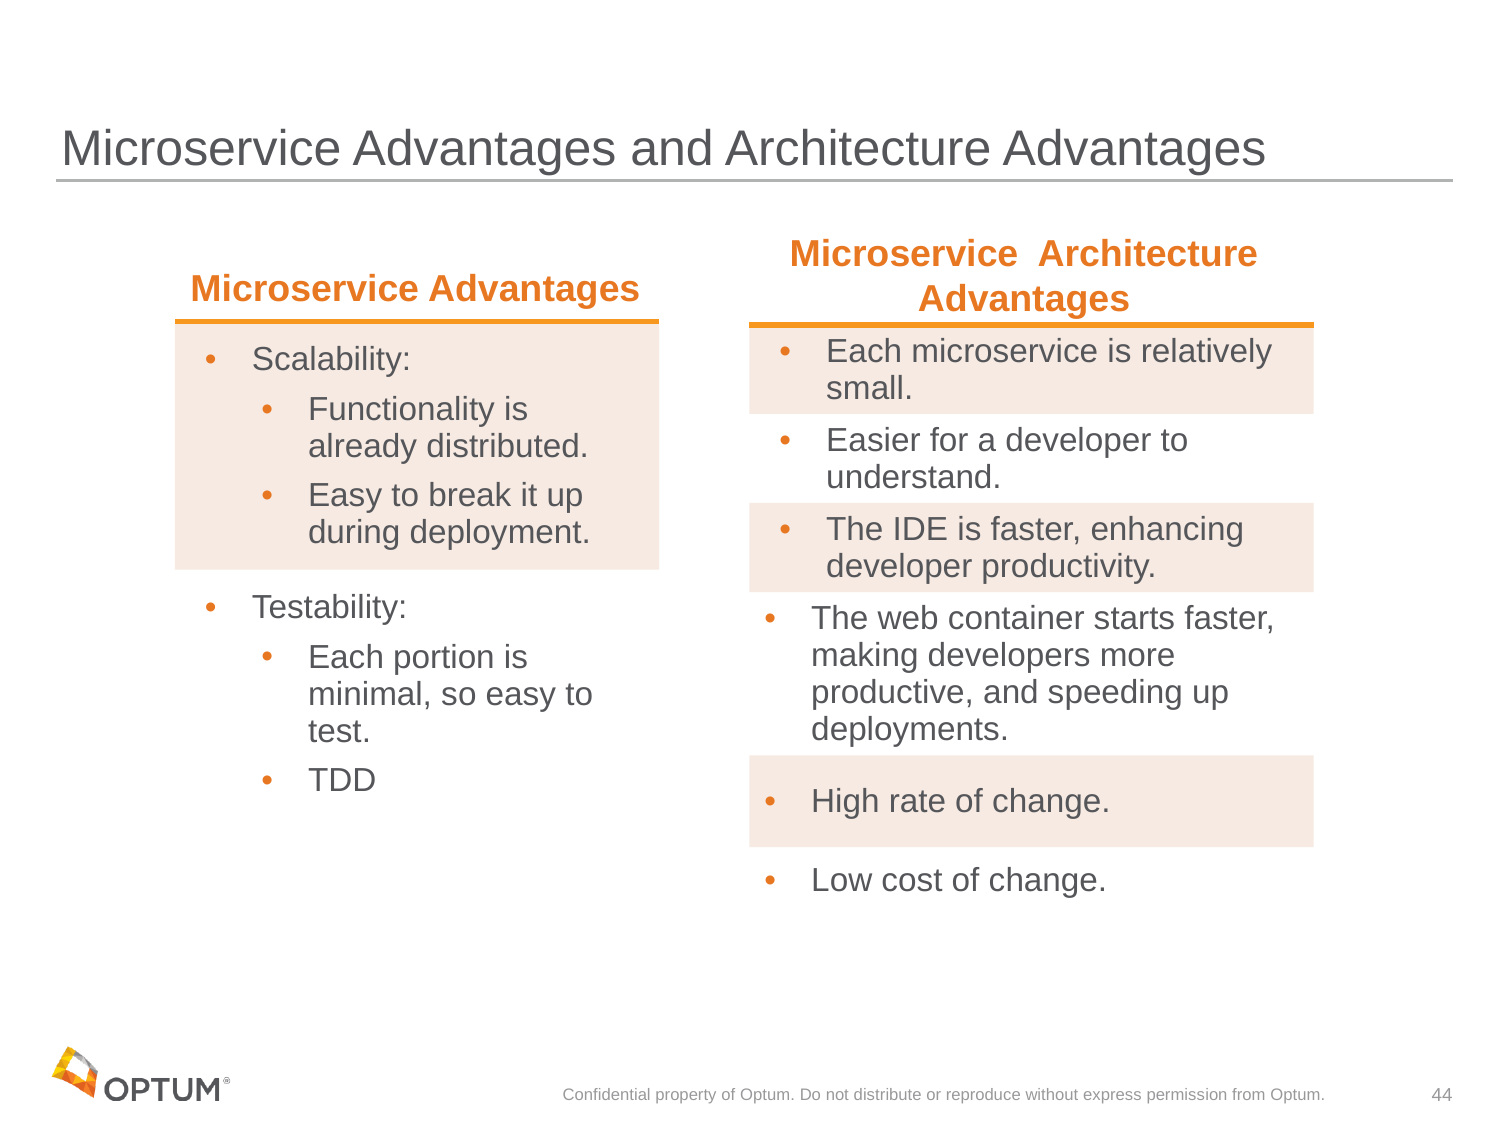

# Microservice Advantages and Architecture Advantages
Microservice  Architecture Advantages
Microservice Advantages
| Scalability: Functionality is already distributed. Easy to break it up during deployment. |
| --- |
| Testability: Each portion is minimal, so easy to test. TDD |
| Each microservice is relatively small. |
| --- |
| Easier for a developer to understand. |
| The IDE is faster, enhancing developer productivity. |
| The web container starts faster, making developers more productive, and speeding up deployments. |
| High rate of change. |
| Low cost of change. |
Confidential property of Optum. Do not distribute or reproduce without express permission from Optum.
44